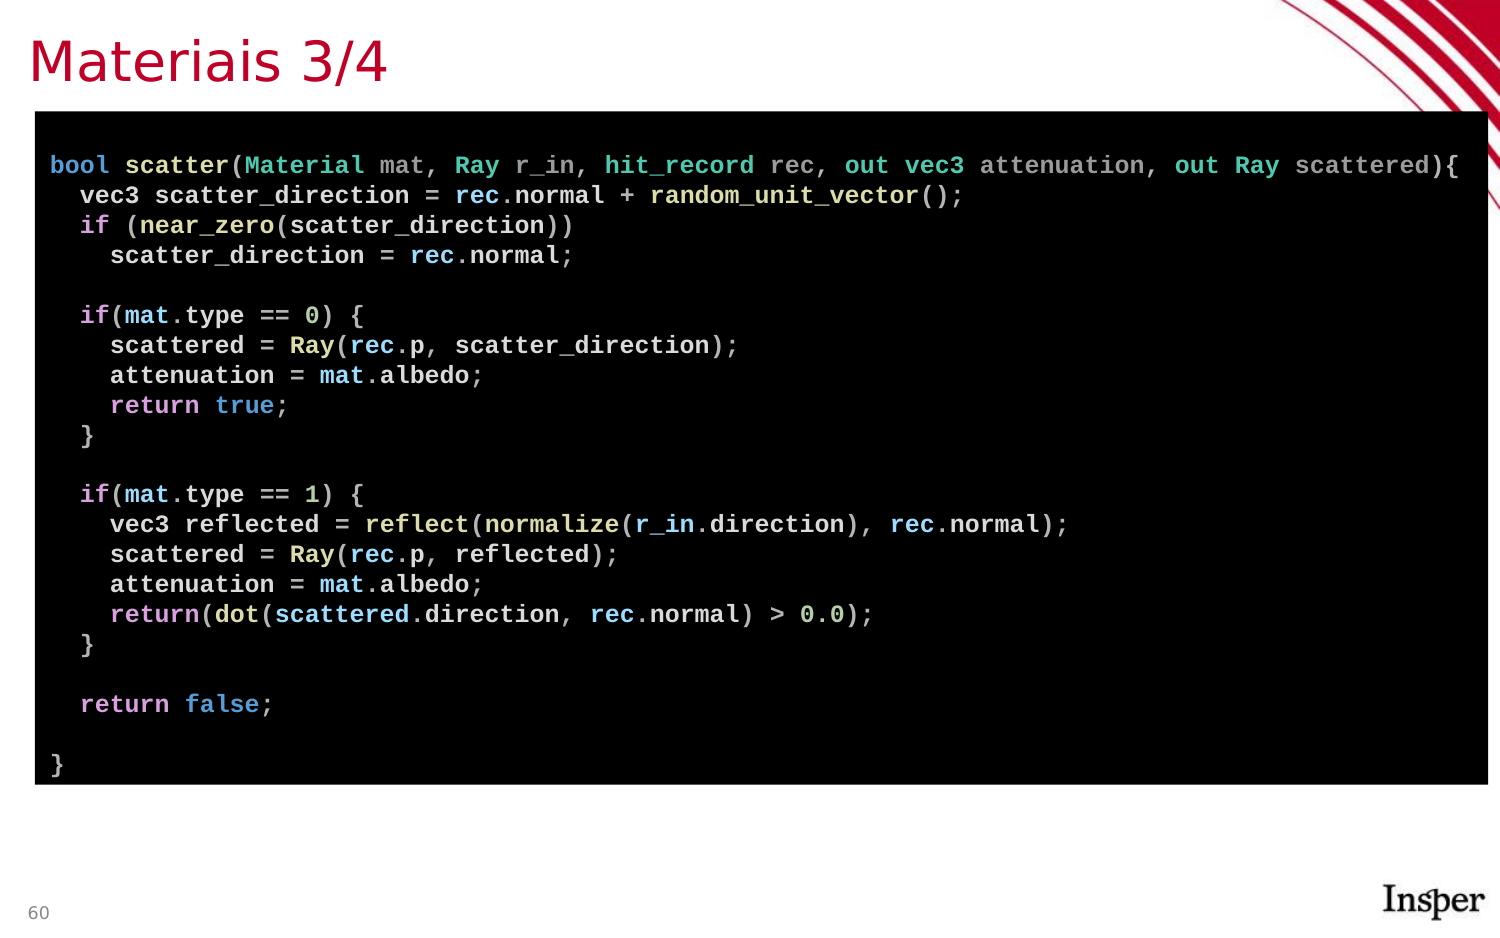

# Materiais 3/4
bool scatter(Material mat, Ray r_in, hit_record rec, out vec3 attenuation, out Ray scattered){
  vec3 scatter_direction = rec.normal + random_unit_vector();
  if (near_zero(scatter_direction))
    scatter_direction = rec.normal;
  if(mat.type == 0) {
    scattered = Ray(rec.p, scatter_direction);
    attenuation = mat.albedo;
    return true;
  }
  if(mat.type == 1) {
    vec3 reflected = reflect(normalize(r_in.direction), rec.normal);
    scattered = Ray(rec.p, reflected);
    attenuation = mat.albedo;
    return(dot(scattered.direction, rec.normal) > 0.0);
  }

  return false;

}
60